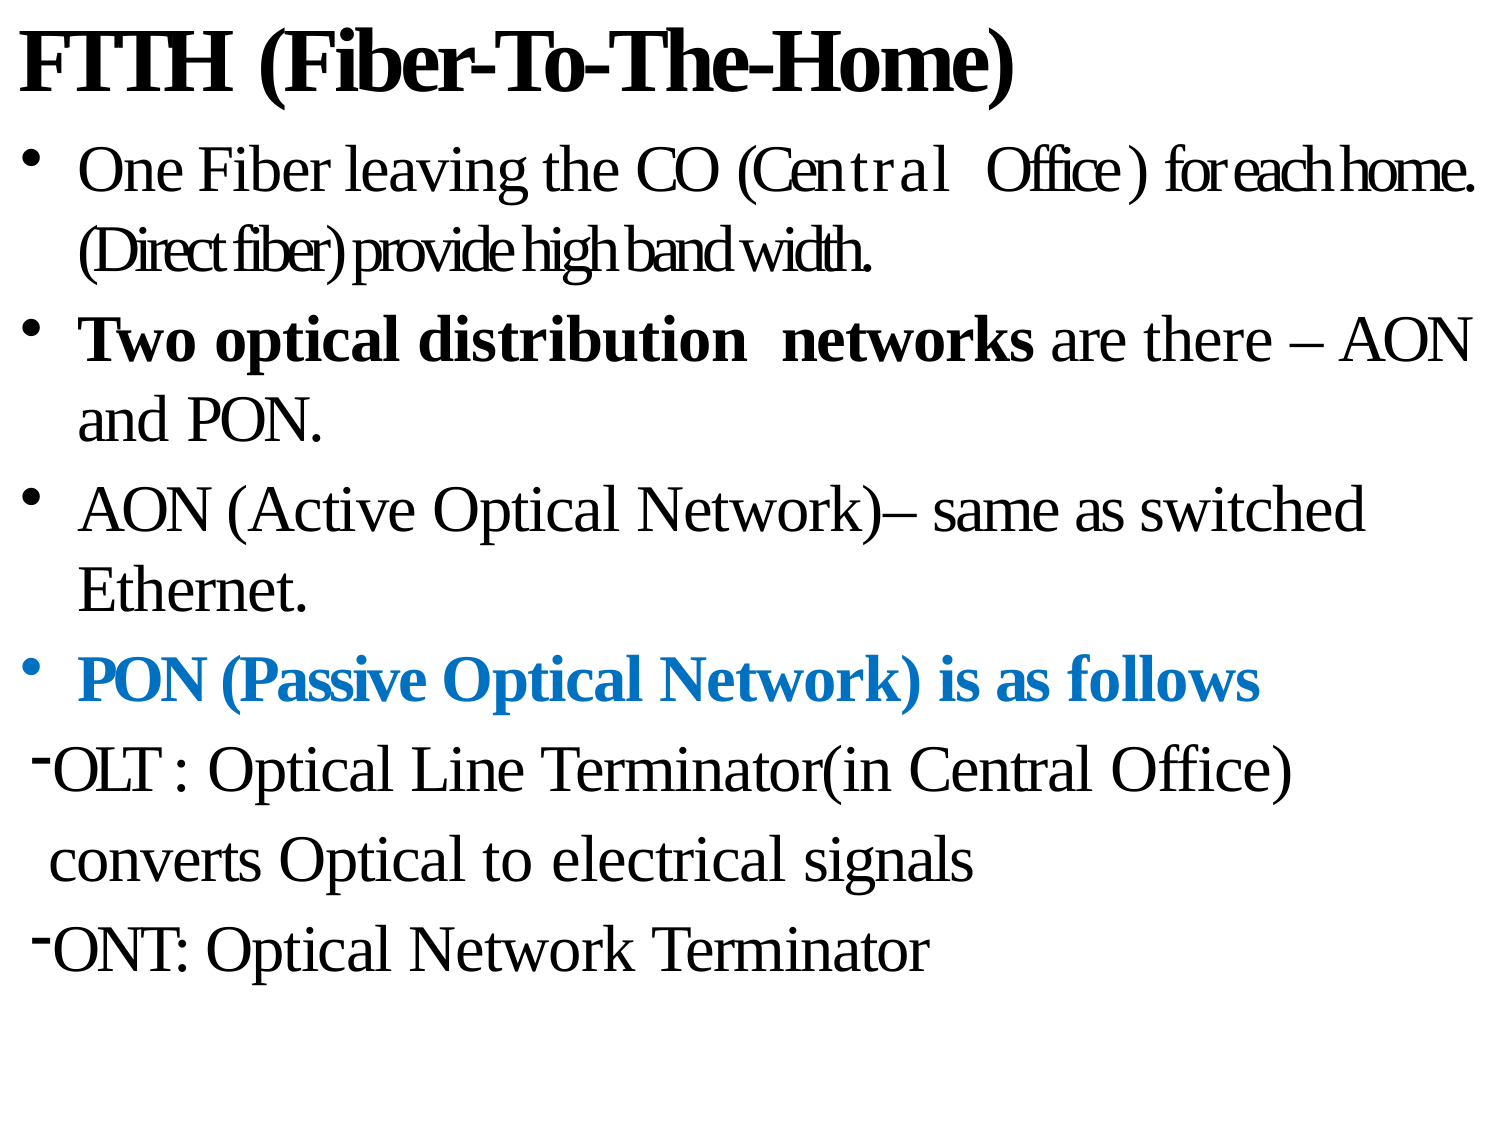

# FTTH (Fiber-To-The-Home)
One Fiber leaving the CO  (Cen t r a l    Office )  for each home.(Direct fiber) provide high band width.
Two optical distribution  networks are there – AON and PON.
AON (Active Optical Network)– same as switched Ethernet.
PON (Passive Optical Network) is as follows
OLT : Optical Line Terminator(in Central Office)
converts Optical to electrical signals
ONT: Optical Network Terminator